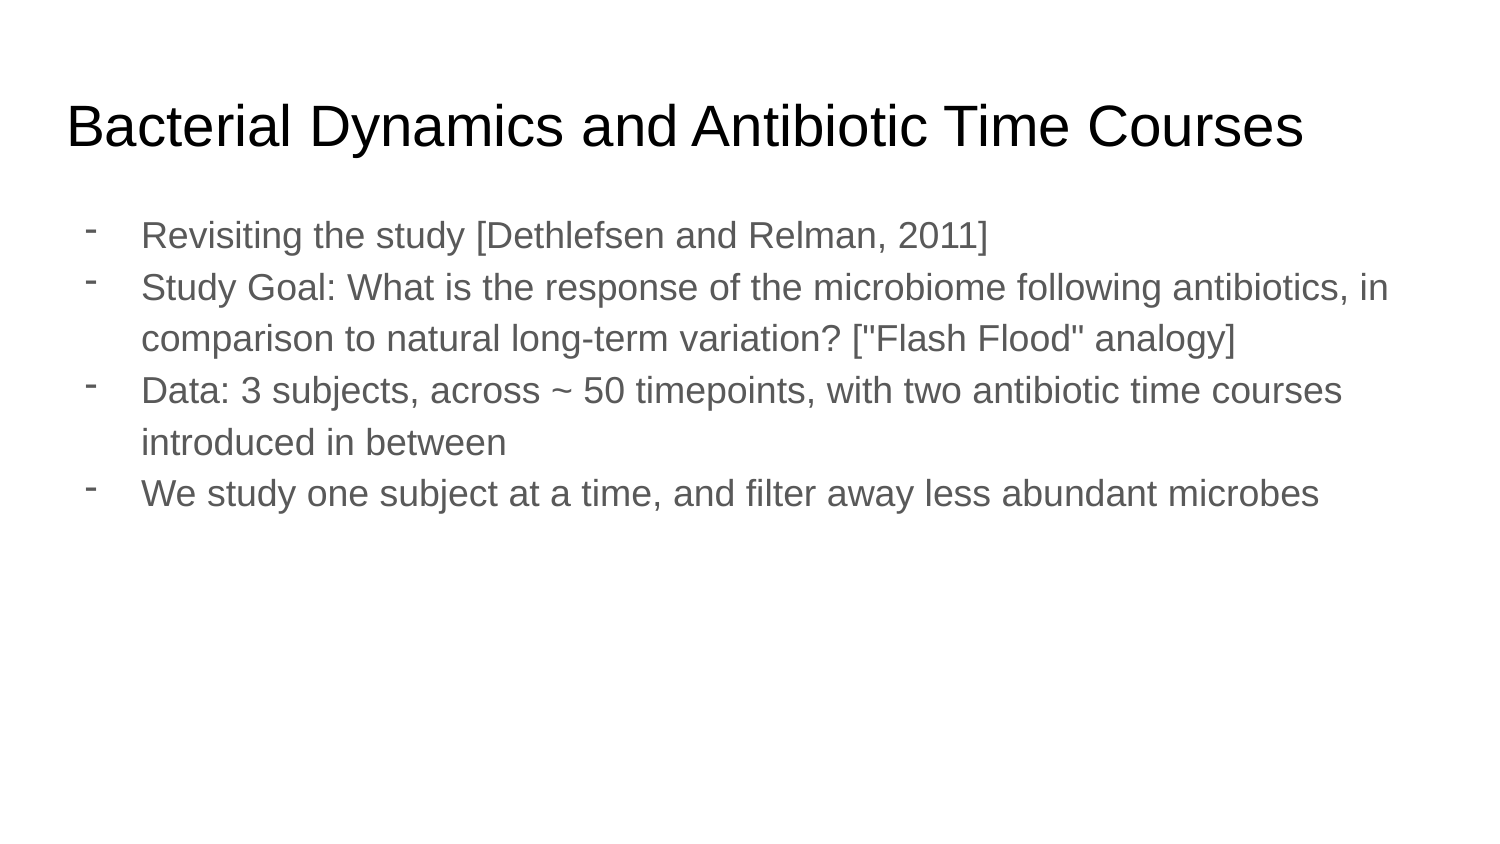

# Bacterial Dynamics and Antibiotic Time Courses
Revisiting the study [Dethlefsen and Relman, 2011]
Study Goal: What is the response of the microbiome following antibiotics, in comparison to natural long-term variation? ["Flash Flood" analogy]
Data: 3 subjects, across ~ 50 timepoints, with two antibiotic time courses introduced in between
We study one subject at a time, and filter away less abundant microbes